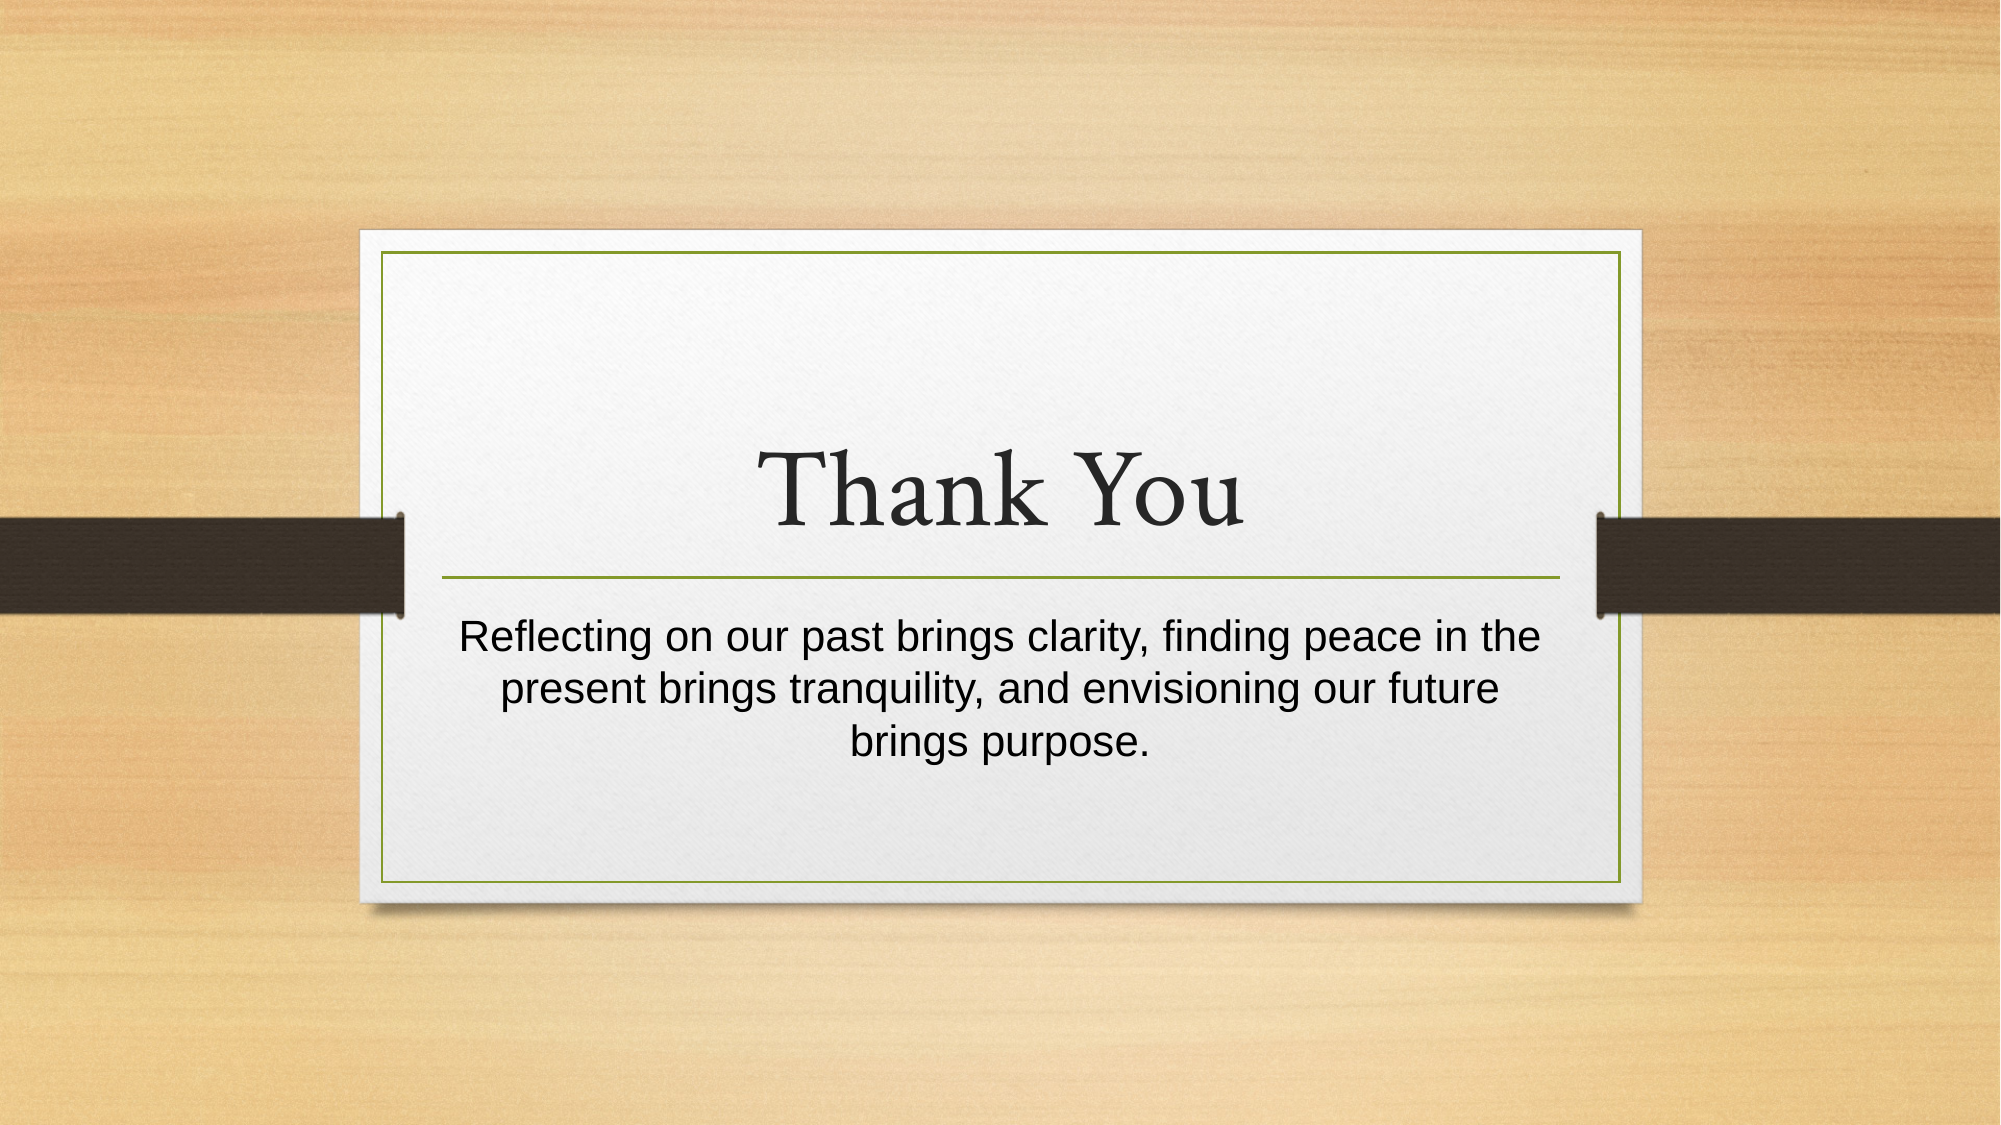

# Thank You
Reflecting on our past brings clarity, finding peace in the present brings tranquility, and envisioning our future brings purpose.